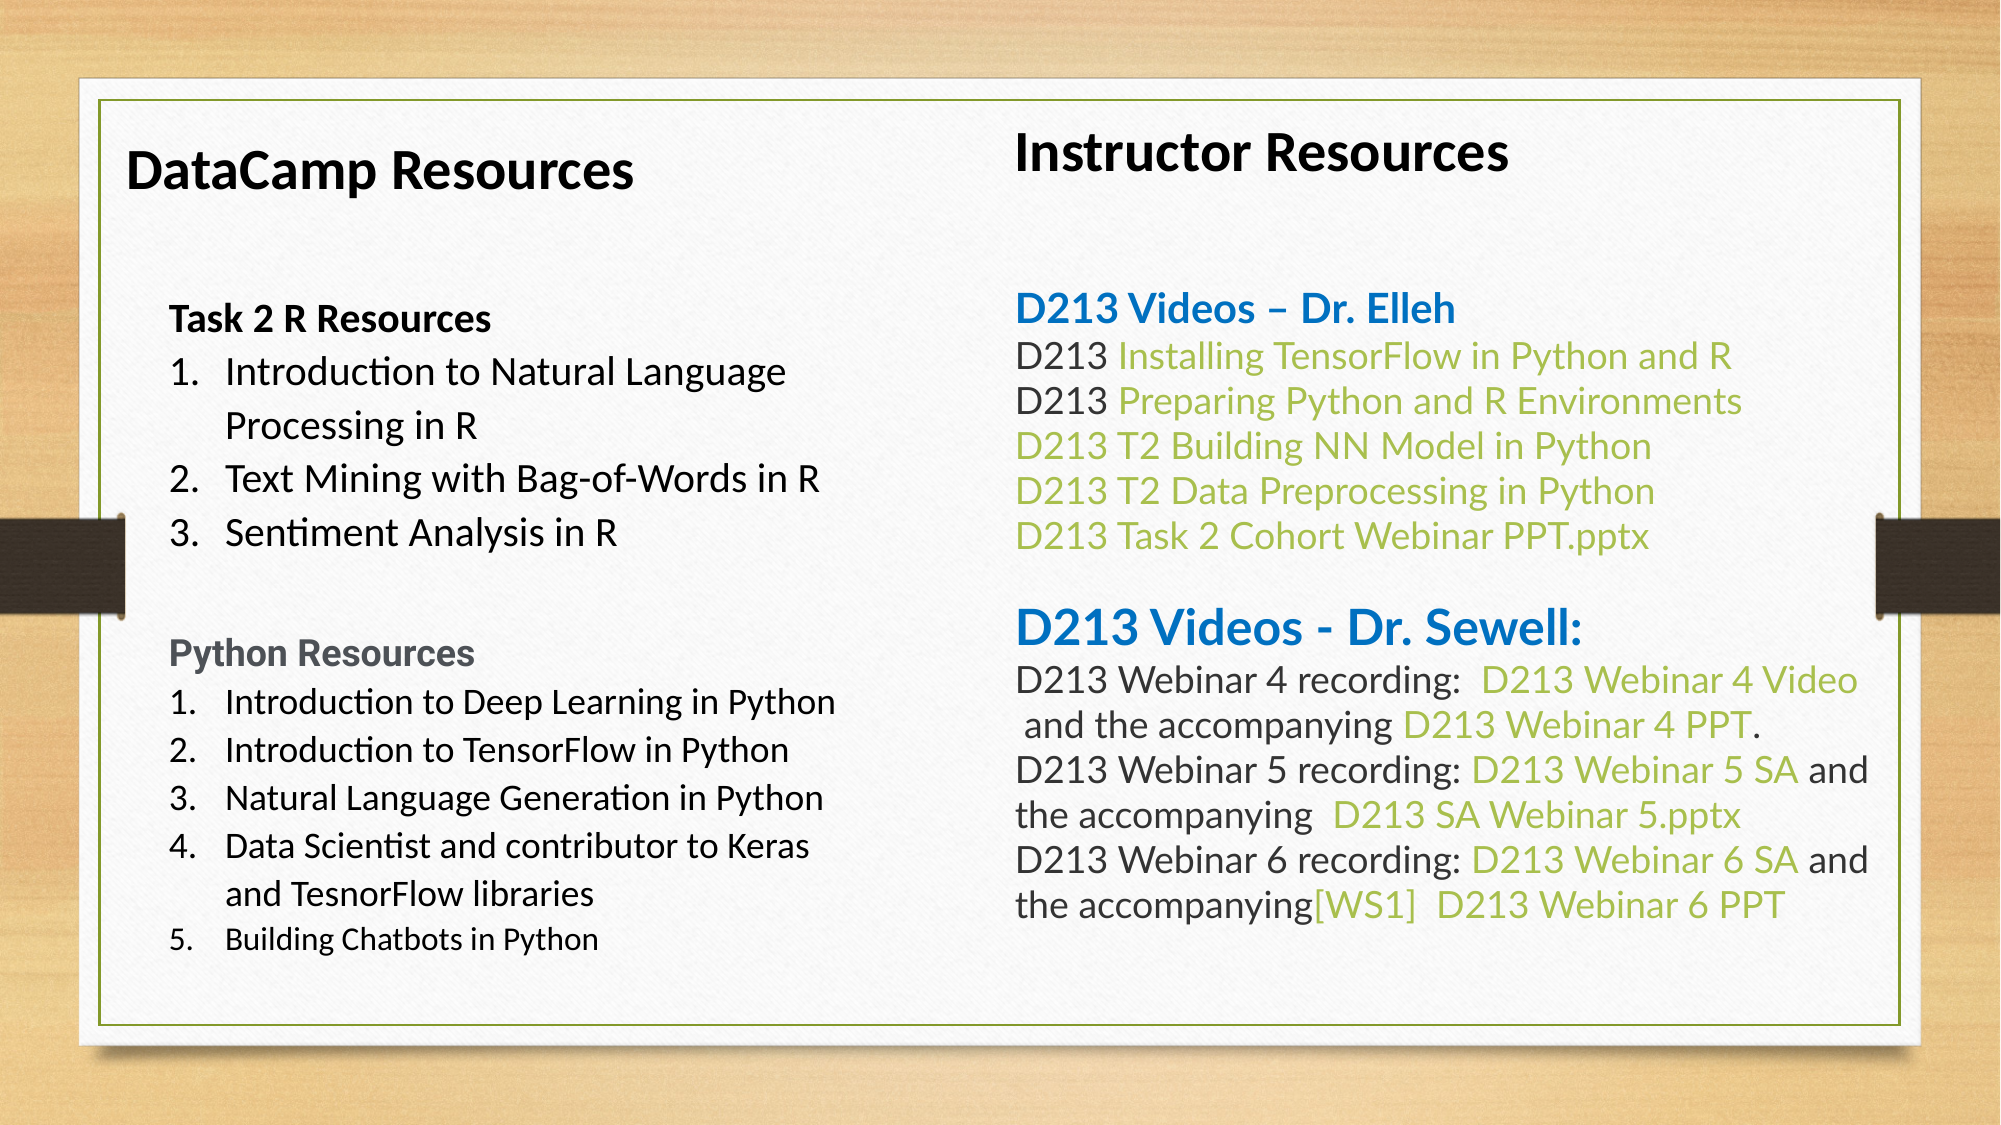

Instructor Resources
DataCamp Resources
D213 Videos – Dr. Elleh
D213 Installing TensorFlow in Python and R
D213 Preparing Python and R Environments
D213 T2 Building NN Model in Python
D213 T2 Data Preprocessing in Python
D213 Task 2 Cohort Webinar PPT.pptx
Task 2 R Resources
Introduction to Natural Language Processing in R
Text Mining with Bag-of-Words in R
Sentiment Analysis in R
D213 Videos - Dr. Sewell:
D213 Webinar 4 recording:  D213 Webinar 4 Video and the accompanying D213 Webinar 4 PPT.
D213 Webinar 5 recording: D213 Webinar 5 SA and the accompanying  D213 SA Webinar 5.pptx
D213 Webinar 6 recording: D213 Webinar 6 SA and the accompanying[WS1]  D213 Webinar 6 PPT
Python Resources
Introduction to Deep Learning in Python
Introduction to TensorFlow in Python
Natural Language Generation in Python
Data Scientist and contributor to Keras and TesnorFlow libraries
Building Chatbots in Python